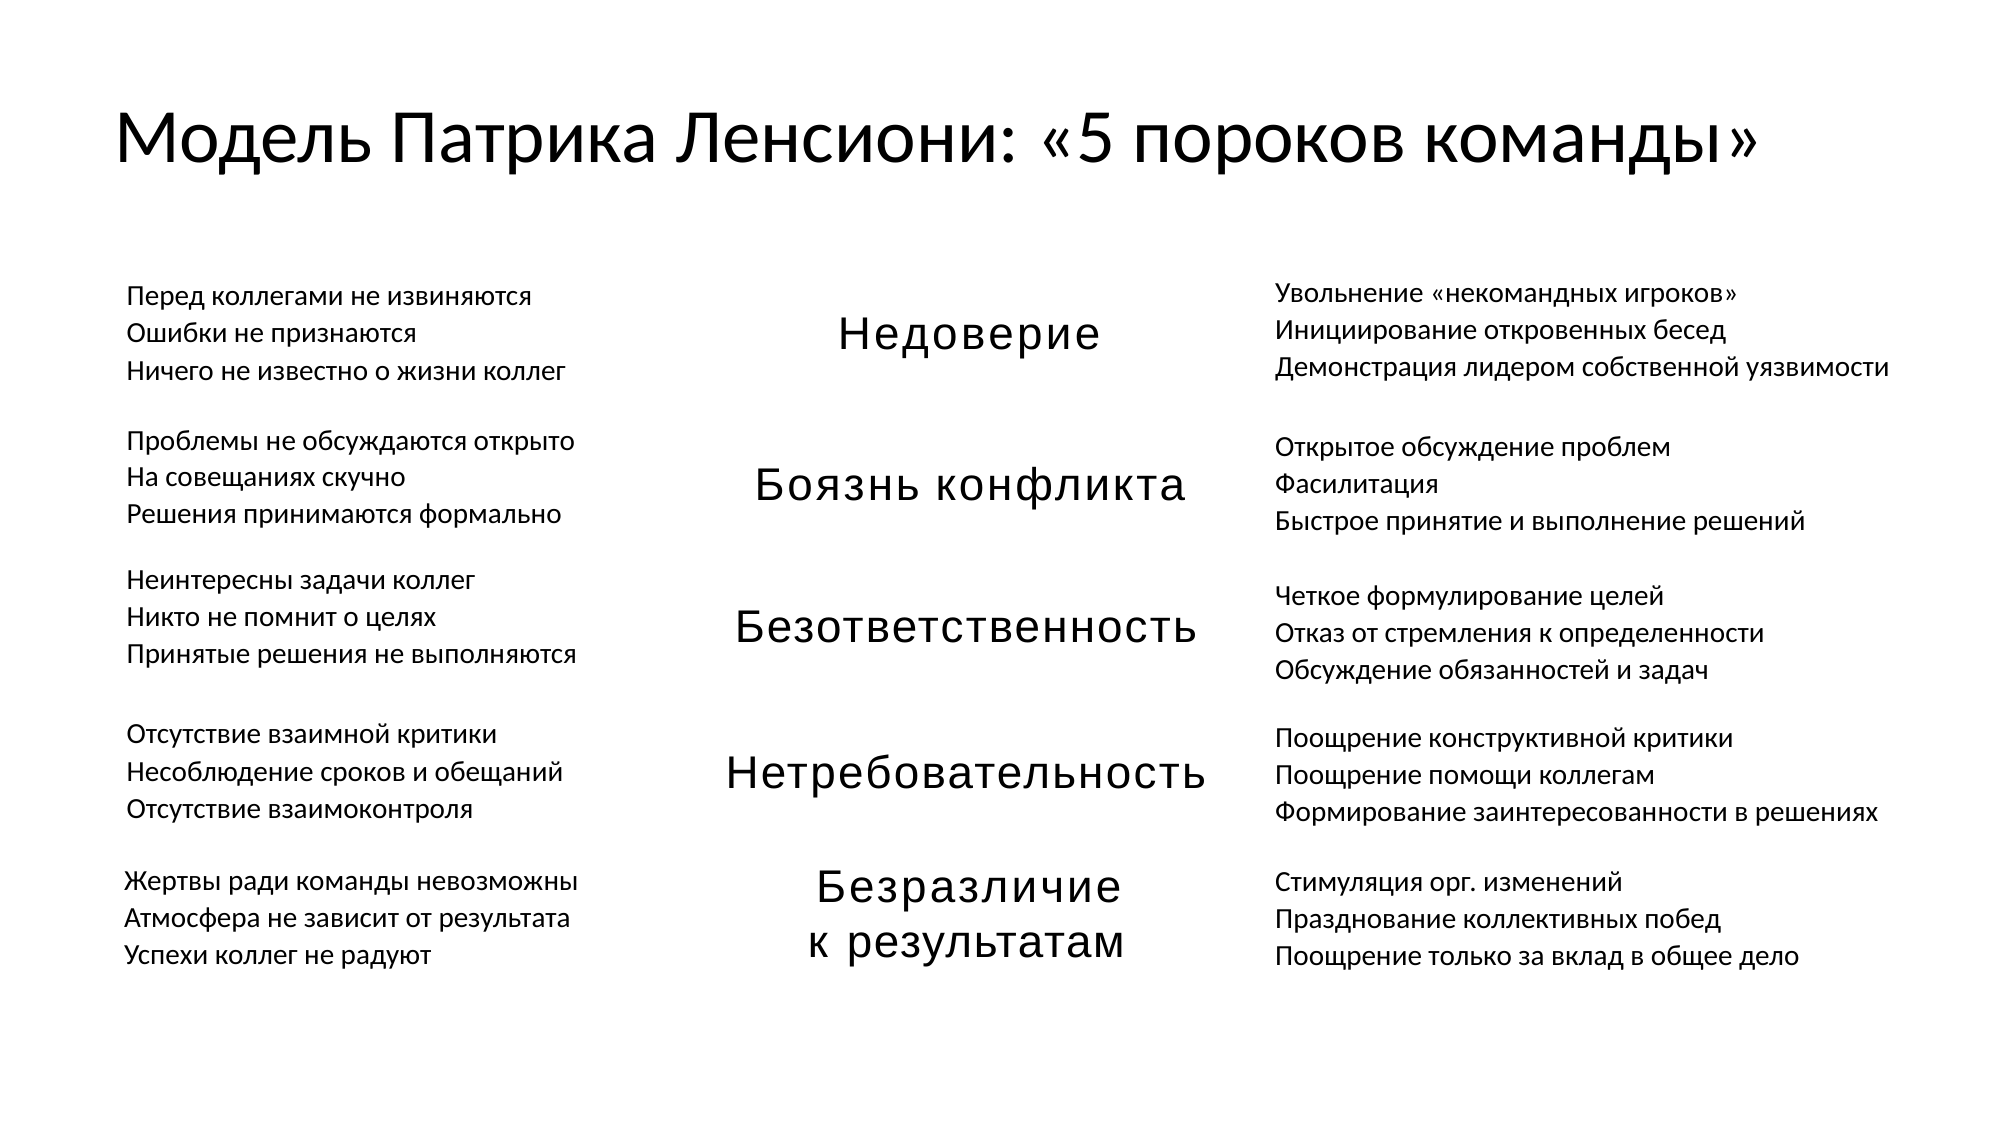

# Модель Патрика Ленсиони: «5 пороков команды»
Увольнение «некомандных игроков»
Инициирование откровенных бесед
Демонстрация лидером собственной уязвимости
Перед коллегами не извиняются
Ошибки не признаются
Ничего не известно о жизни коллег
Недоверие
Проблемы не обсуждаются открыто
На совещаниях скучно
Решения принимаются формально
Открытое обсуждение проблем
Фасилитация
Быстрое принятие и выполнение решений
Боязнь конфликта
Неинтересны задачи коллег
Никто не помнит о целях
Принятые решения не выполняются
Четкое формулирование целей
Отказ от стремления к определенности
Обсуждение обязанностей и задач
Безответственность
Отсутствие взаимной критики
Несоблюдение сроков и обещаний
Отсутствие взаимоконтроля
Поощрение конструктивной критики
Поощрение помощи коллегам
Формирование заинтересованности в решениях
Нетребовательность
Безразличие к результатам
Жертвы ради команды невозможны
Атмосфера не зависит от результата
Успехи коллег не радуют
Стимуляция орг. изменений
Празднование коллективных побед
Поощрение только за вклад в общее дело